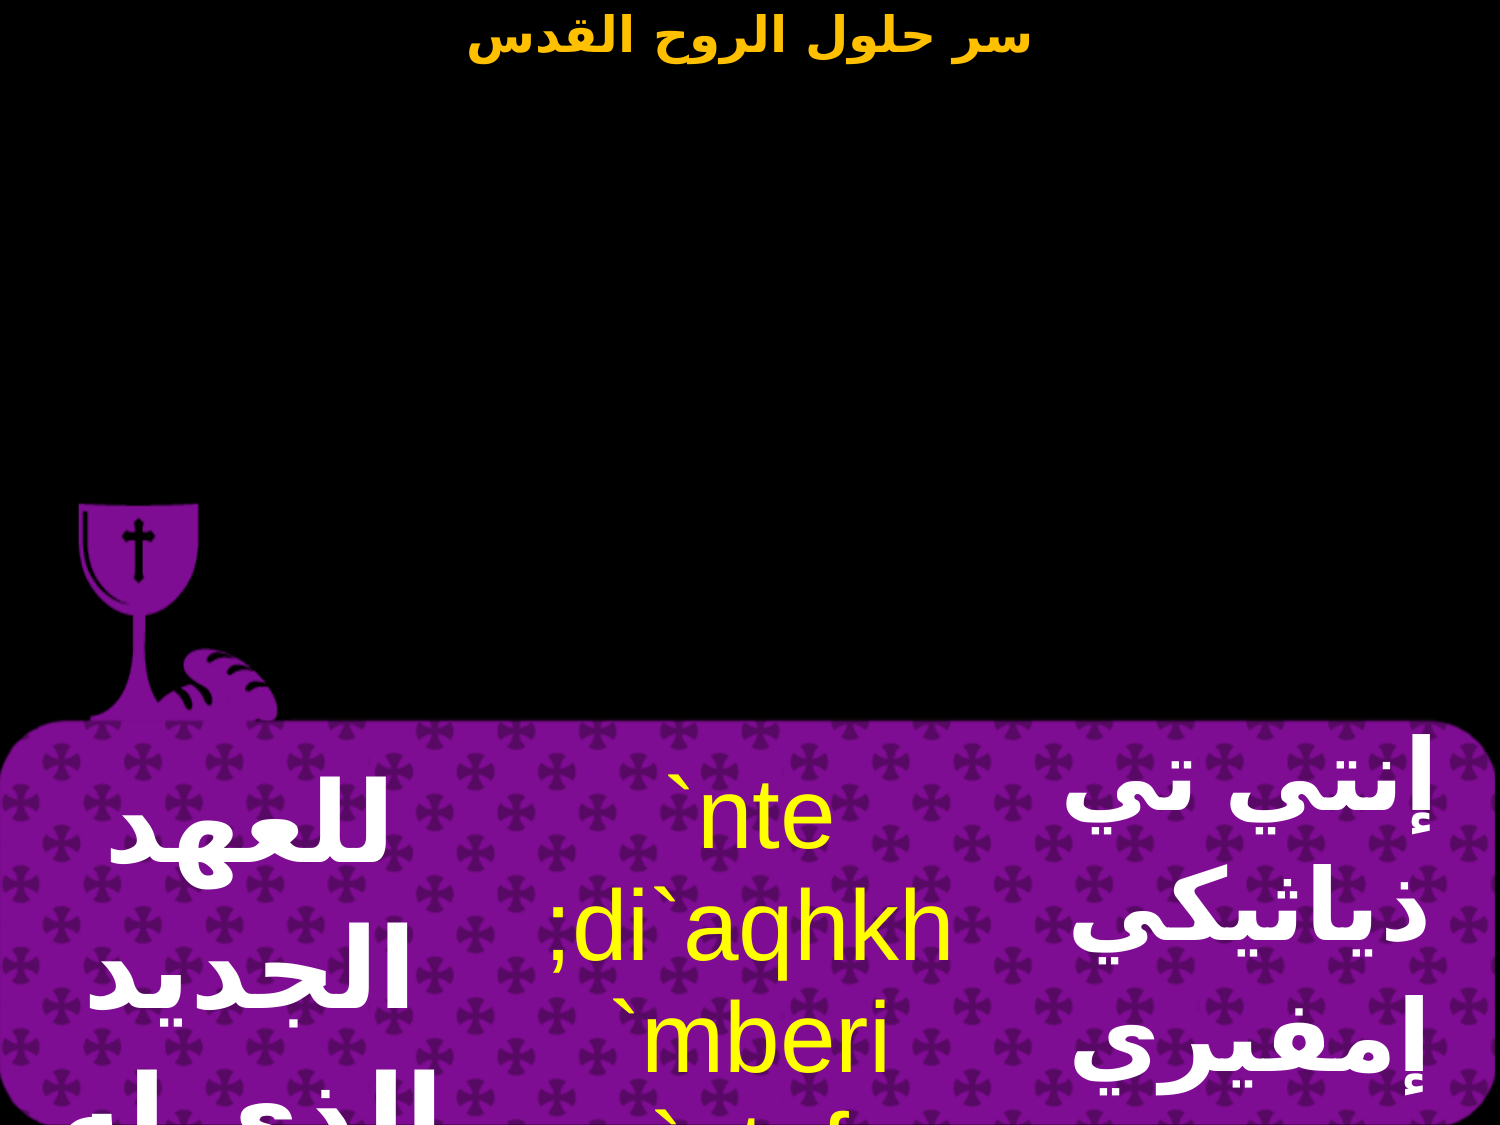

| للعهد الجديد الذي له | `nte ;di`aqhkh `mberi `ntaf | إنتي تي ذياثيكي إمفيري إنتاف |
| --- | --- | --- |